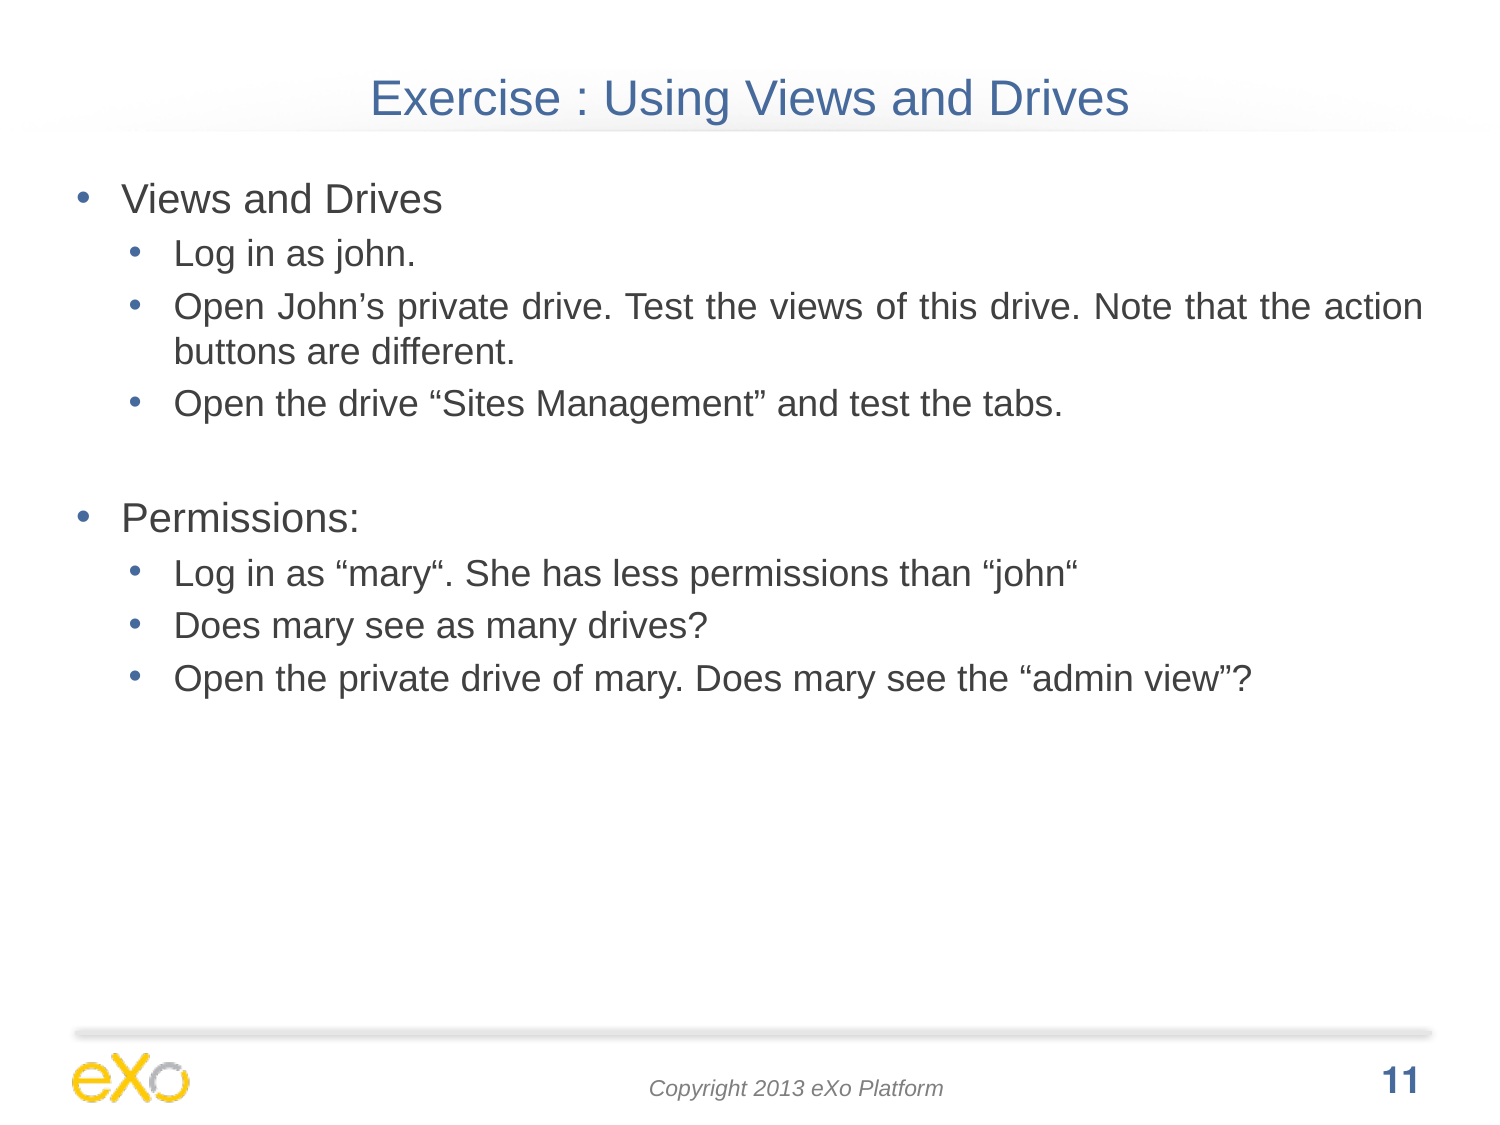

# Exercise : Using Views and Drives
Views and Drives
Log in as john.
Open John’s private drive. Test the views of this drive. Note that the action buttons are different.
Open the drive “Sites Management” and test the tabs.

Permissions:
Log in as “mary“. She has less permissions than “john“
Does mary see as many drives?
Open the private drive of mary. Does mary see the “admin view”?

11
Copyright 2013 eXo Platform